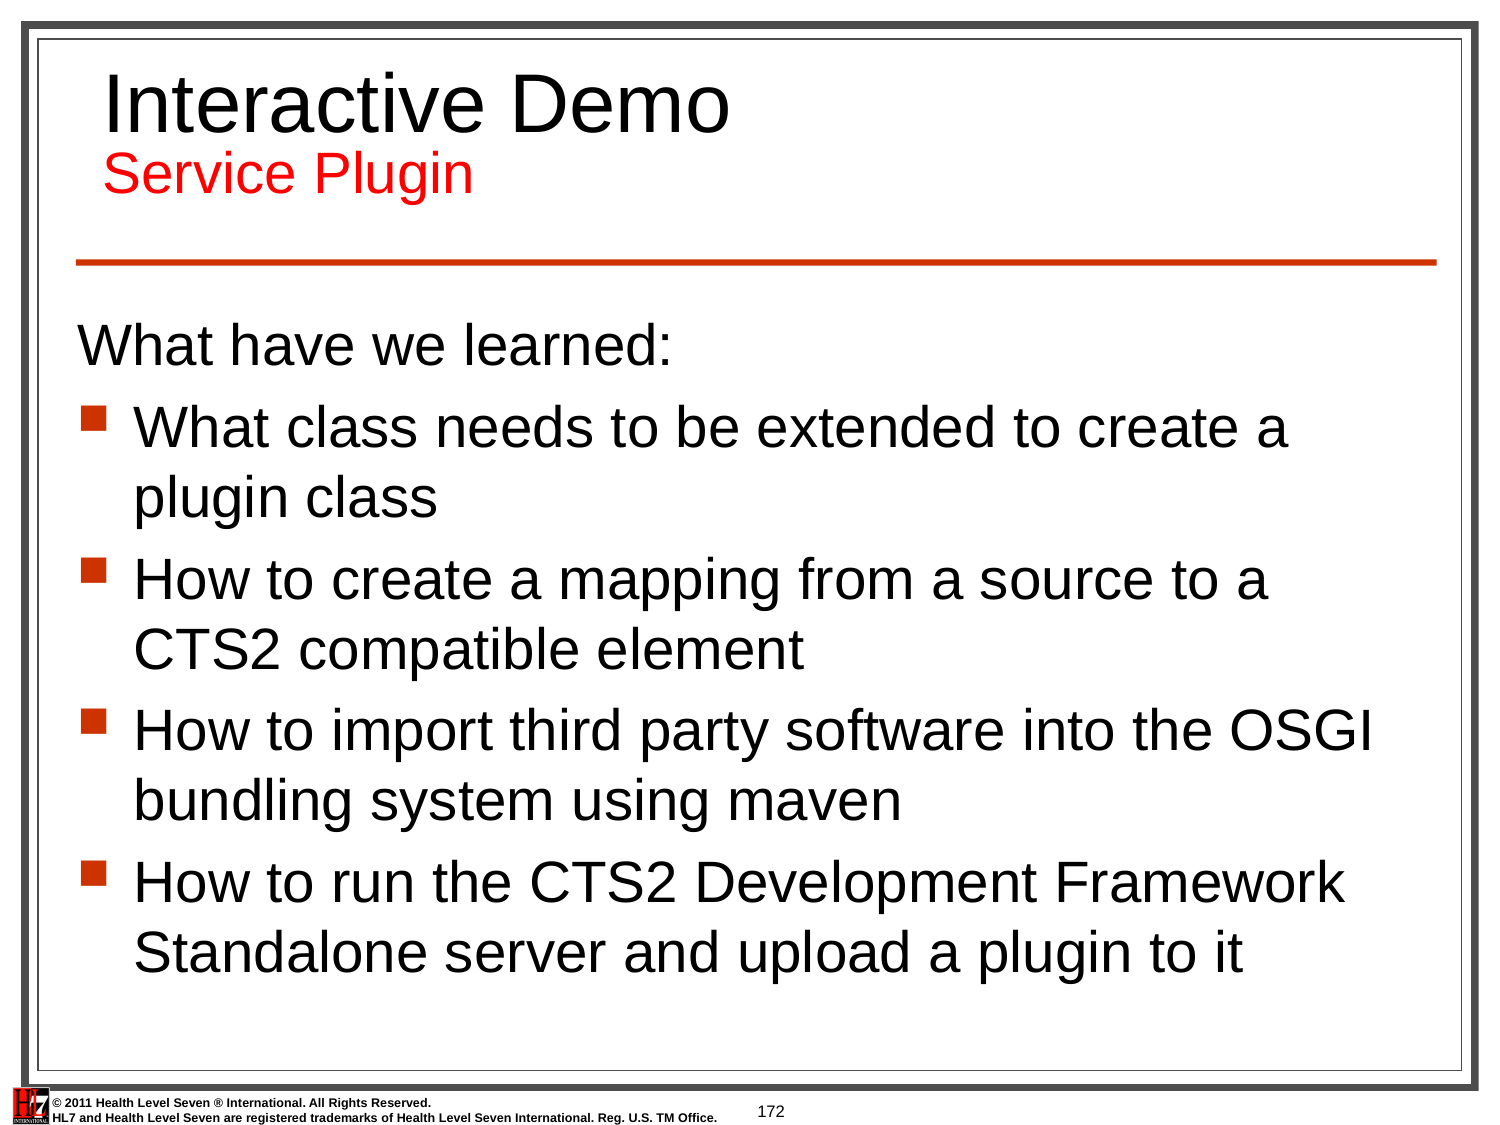

# Interactive Demo Service Plugin
What have we learned:
What class needs to be extended to create a plugin class
How to create a mapping from a source to a CTS2 compatible element
How to import third party software into the OSGI bundling system using maven
How to run the CTS2 Development Framework Standalone server and upload a plugin to it
172